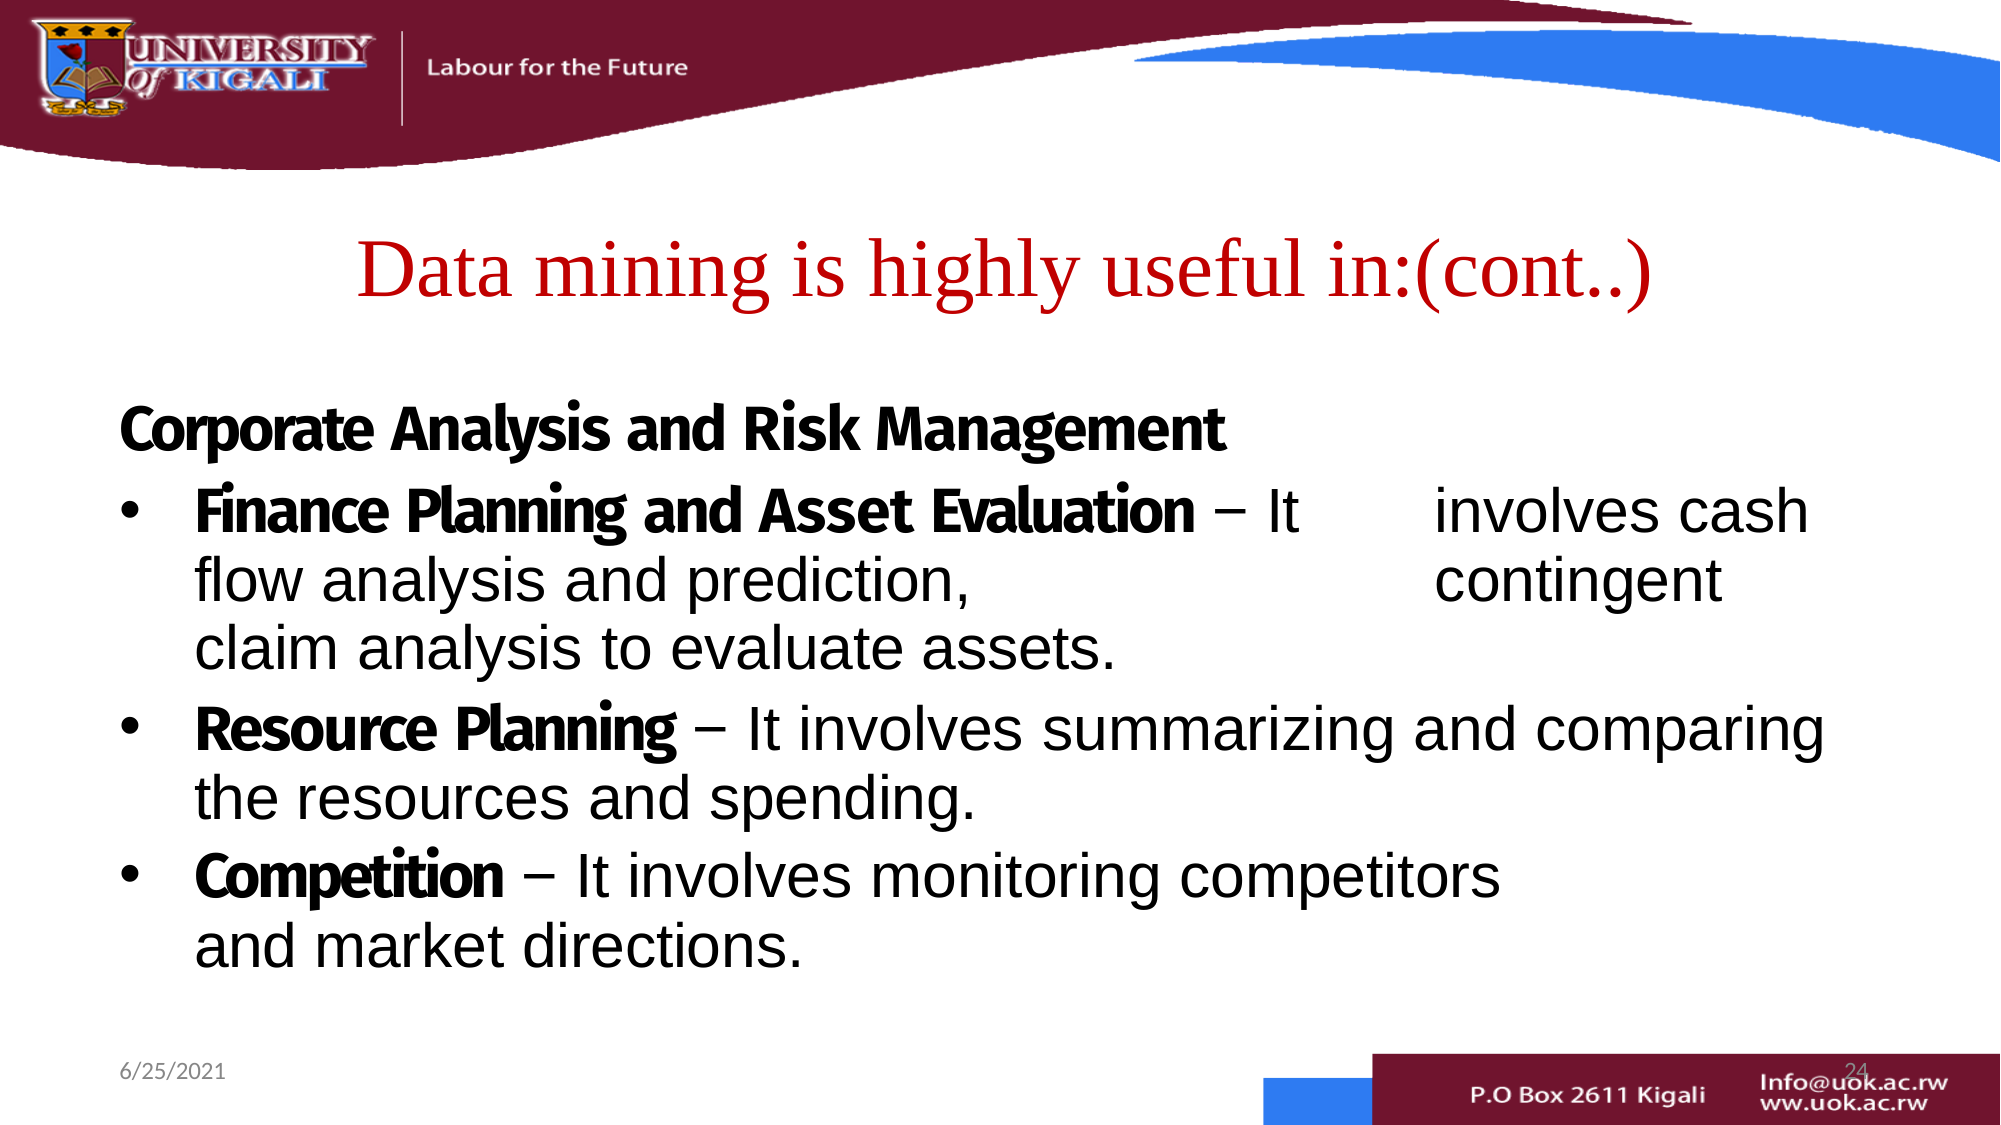

# Data mining is highly useful in:(cont..)
Corporate Analysis and Risk Management
Finance Planning and Asset Evaluation − It	involves cash flow analysis and prediction,	contingent claim analysis to evaluate assets.
Resource Planning − It involves summarizing and comparing the resources and spending.
Competition − It involves monitoring competitors and market directions.
6/25/2021
24